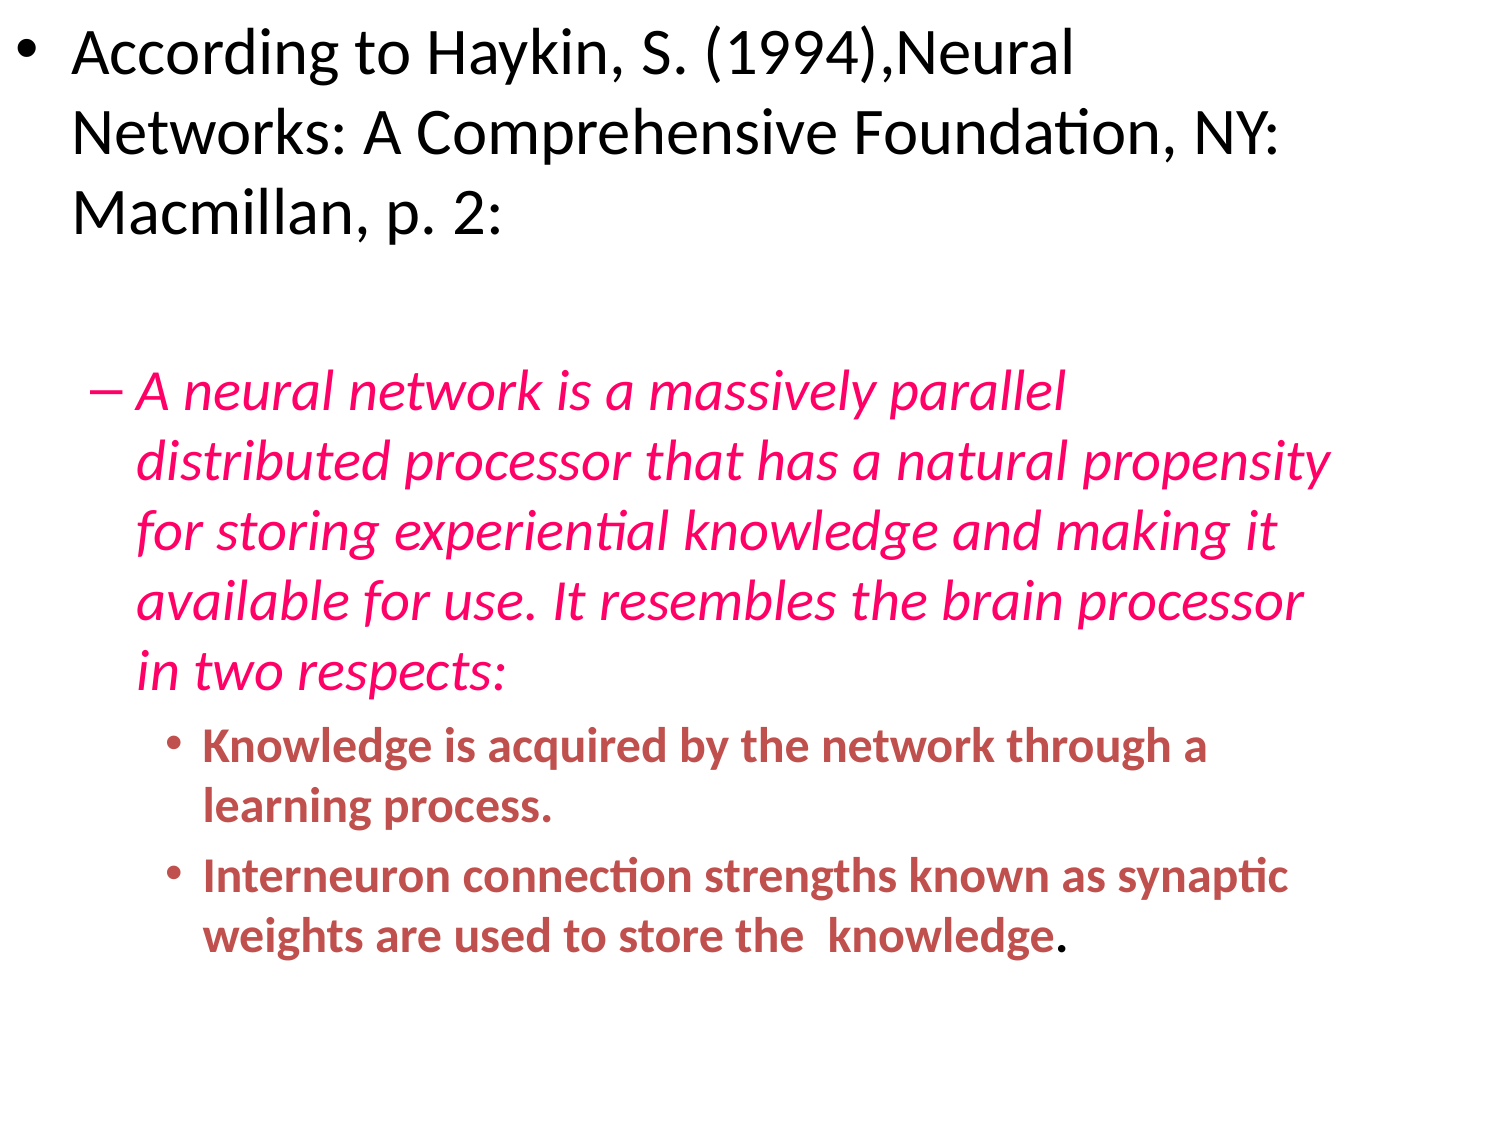

According to Haykin, S. (1994),Neural Networks: A Comprehensive Foundation, NY: Macmillan, p. 2:

A neural network is a massively parallel distributed processor that has a natural propensity for storing experiential knowledge and making it available for use. It resembles the brain processor in two respects:
Knowledge is acquired by the network through a learning process.
Interneuron connection strengths known as synaptic weights are used to store the  knowledge.